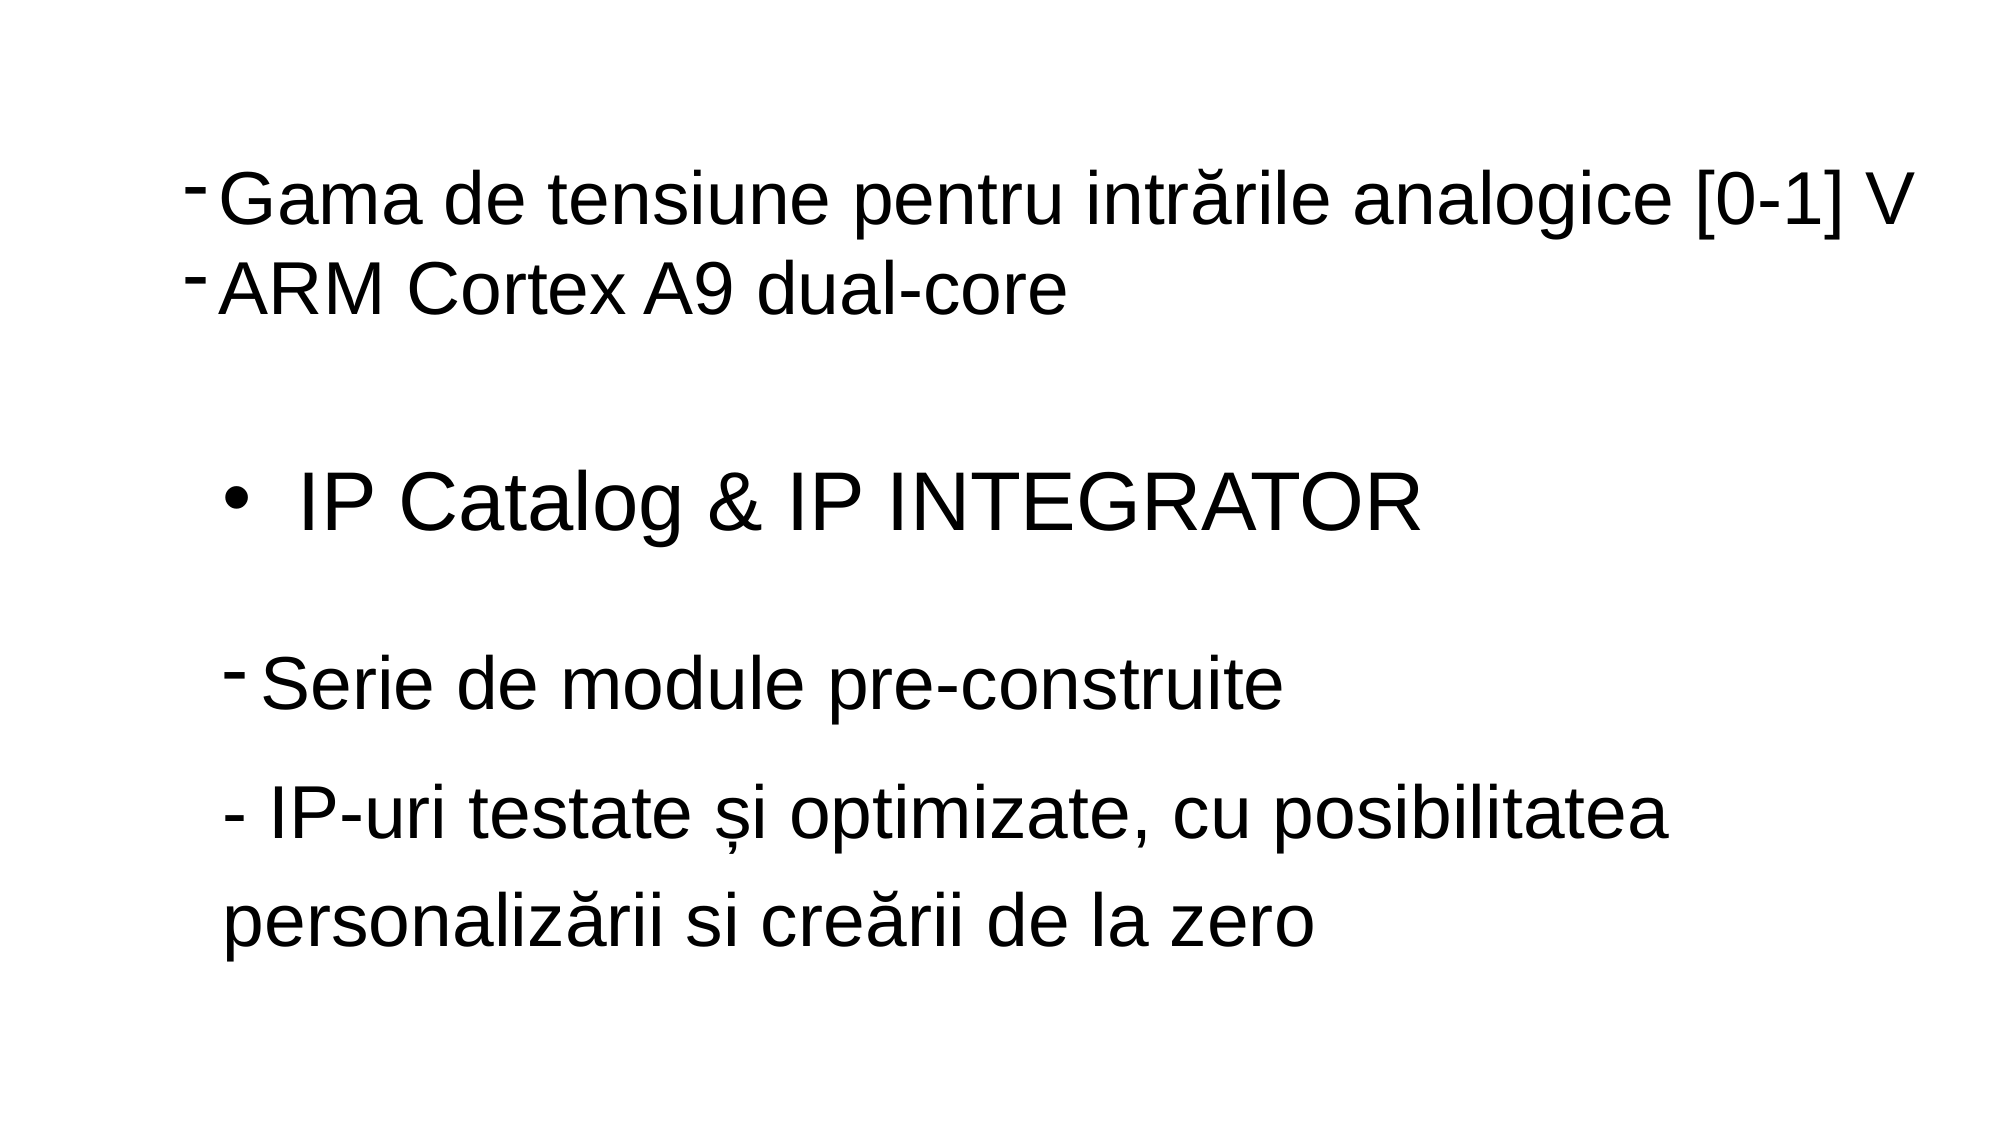

Gama de tensiune pentru intrările analogice [0-1] V
ARM Cortex A9 dual-core

# IP Catalog & IP INTEGRATOR
Serie de module pre-construite
- IP-uri testate și optimizate, cu posibilitatea personalizării si creării de la zero